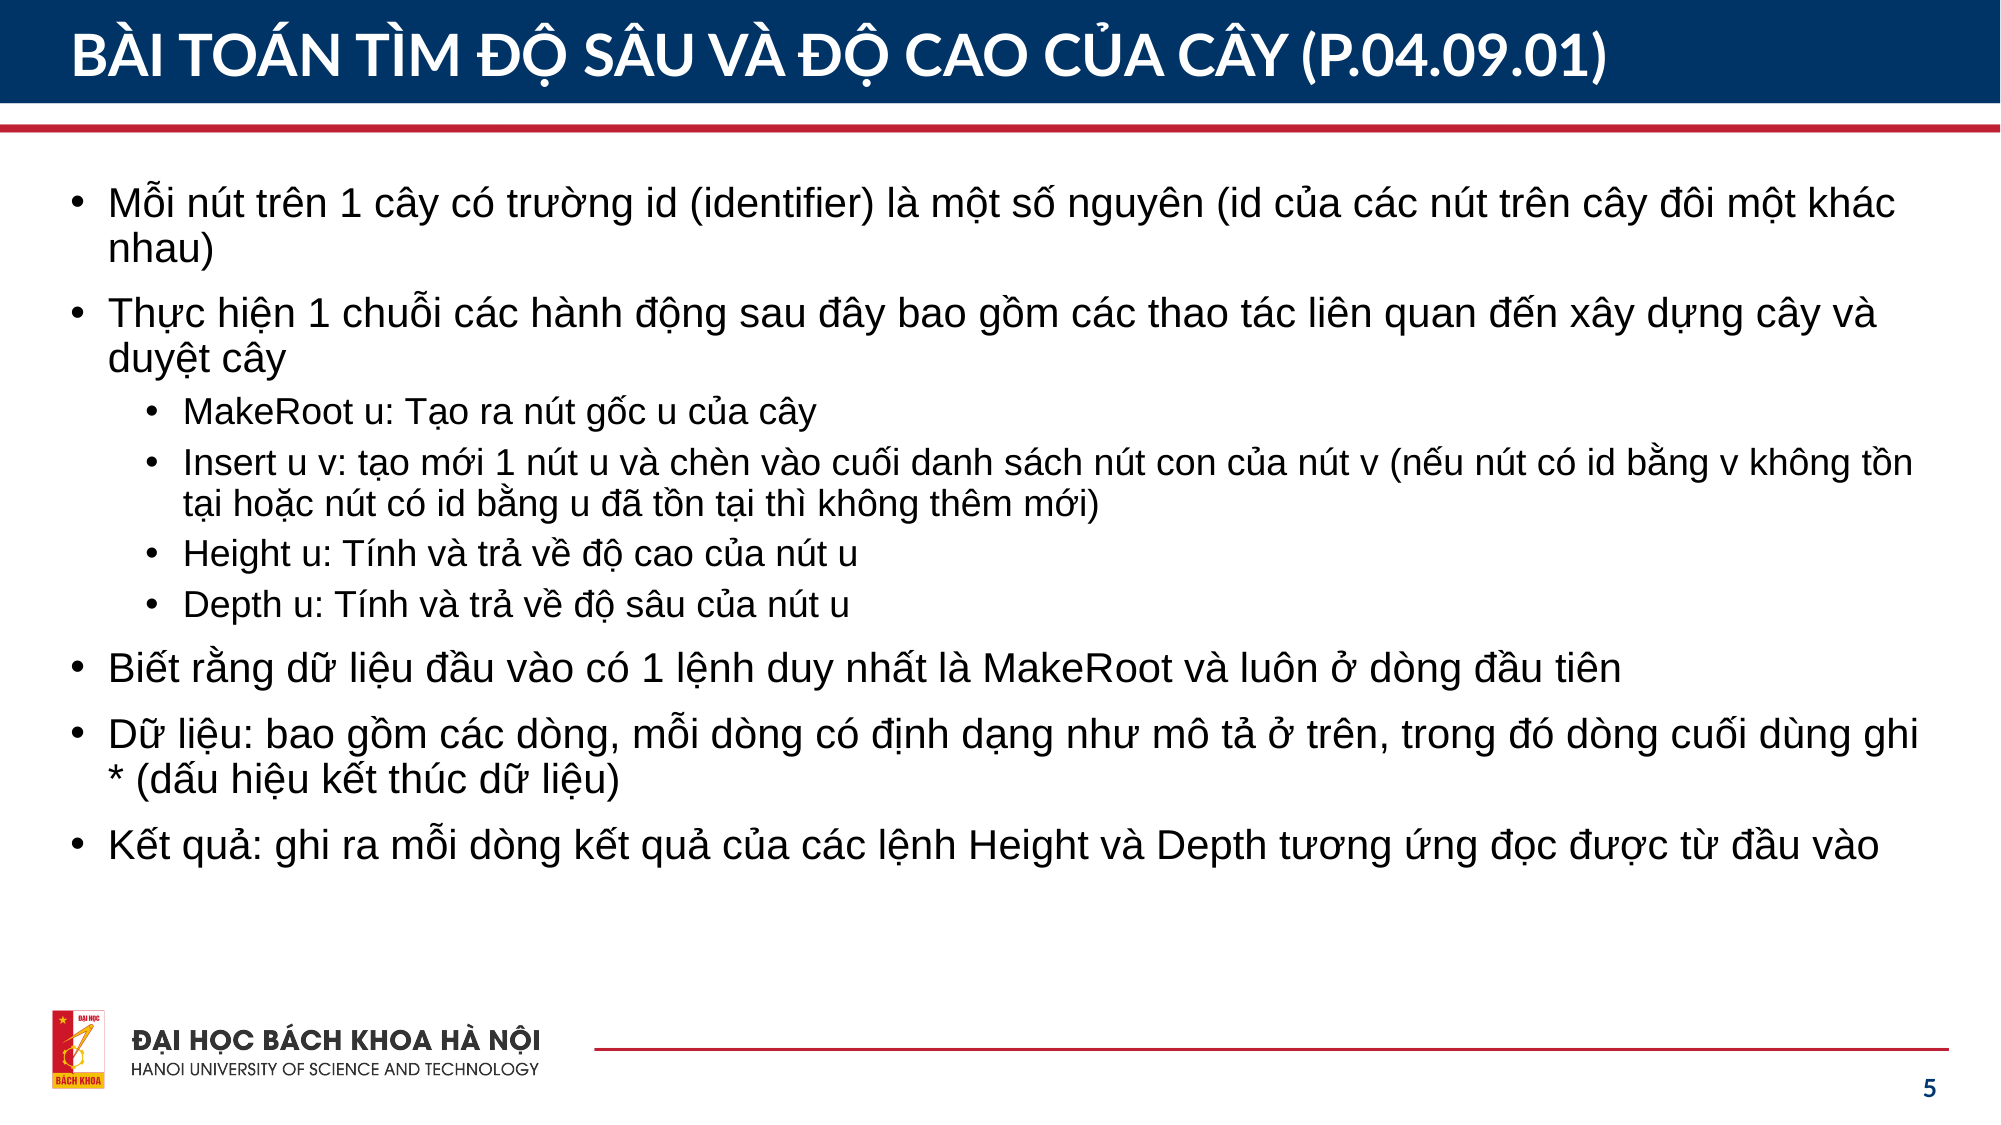

# BÀI TOÁN TÌM ĐỘ SÂU VÀ ĐỘ CAO CỦA CÂY (P.04.09.01)
Mỗi nút trên 1 cây có trường id (identifier) là một số nguyên (id của các nút trên cây đôi một khác nhau)
Thực hiện 1 chuỗi các hành động sau đây bao gồm các thao tác liên quan đến xây dựng cây và duyệt cây
MakeRoot u: Tạo ra nút gốc u của cây
Insert u v: tạo mới 1 nút u và chèn vào cuối danh sách nút con của nút v (nếu nút có id bằng v không tồn tại hoặc nút có id bằng u đã tồn tại thì không thêm mới)
Height u: Tính và trả về độ cao của nút u
Depth u: Tính và trả về độ sâu của nút u
Biết rằng dữ liệu đầu vào có 1 lệnh duy nhất là MakeRoot và luôn ở dòng đầu tiên
Dữ liệu: bao gồm các dòng, mỗi dòng có định dạng như mô tả ở trên, trong đó dòng cuối dùng ghi * (dấu hiệu kết thúc dữ liệu)
Kết quả: ghi ra mỗi dòng kết quả của các lệnh Height và Depth tương ứng đọc được từ đầu vào

5